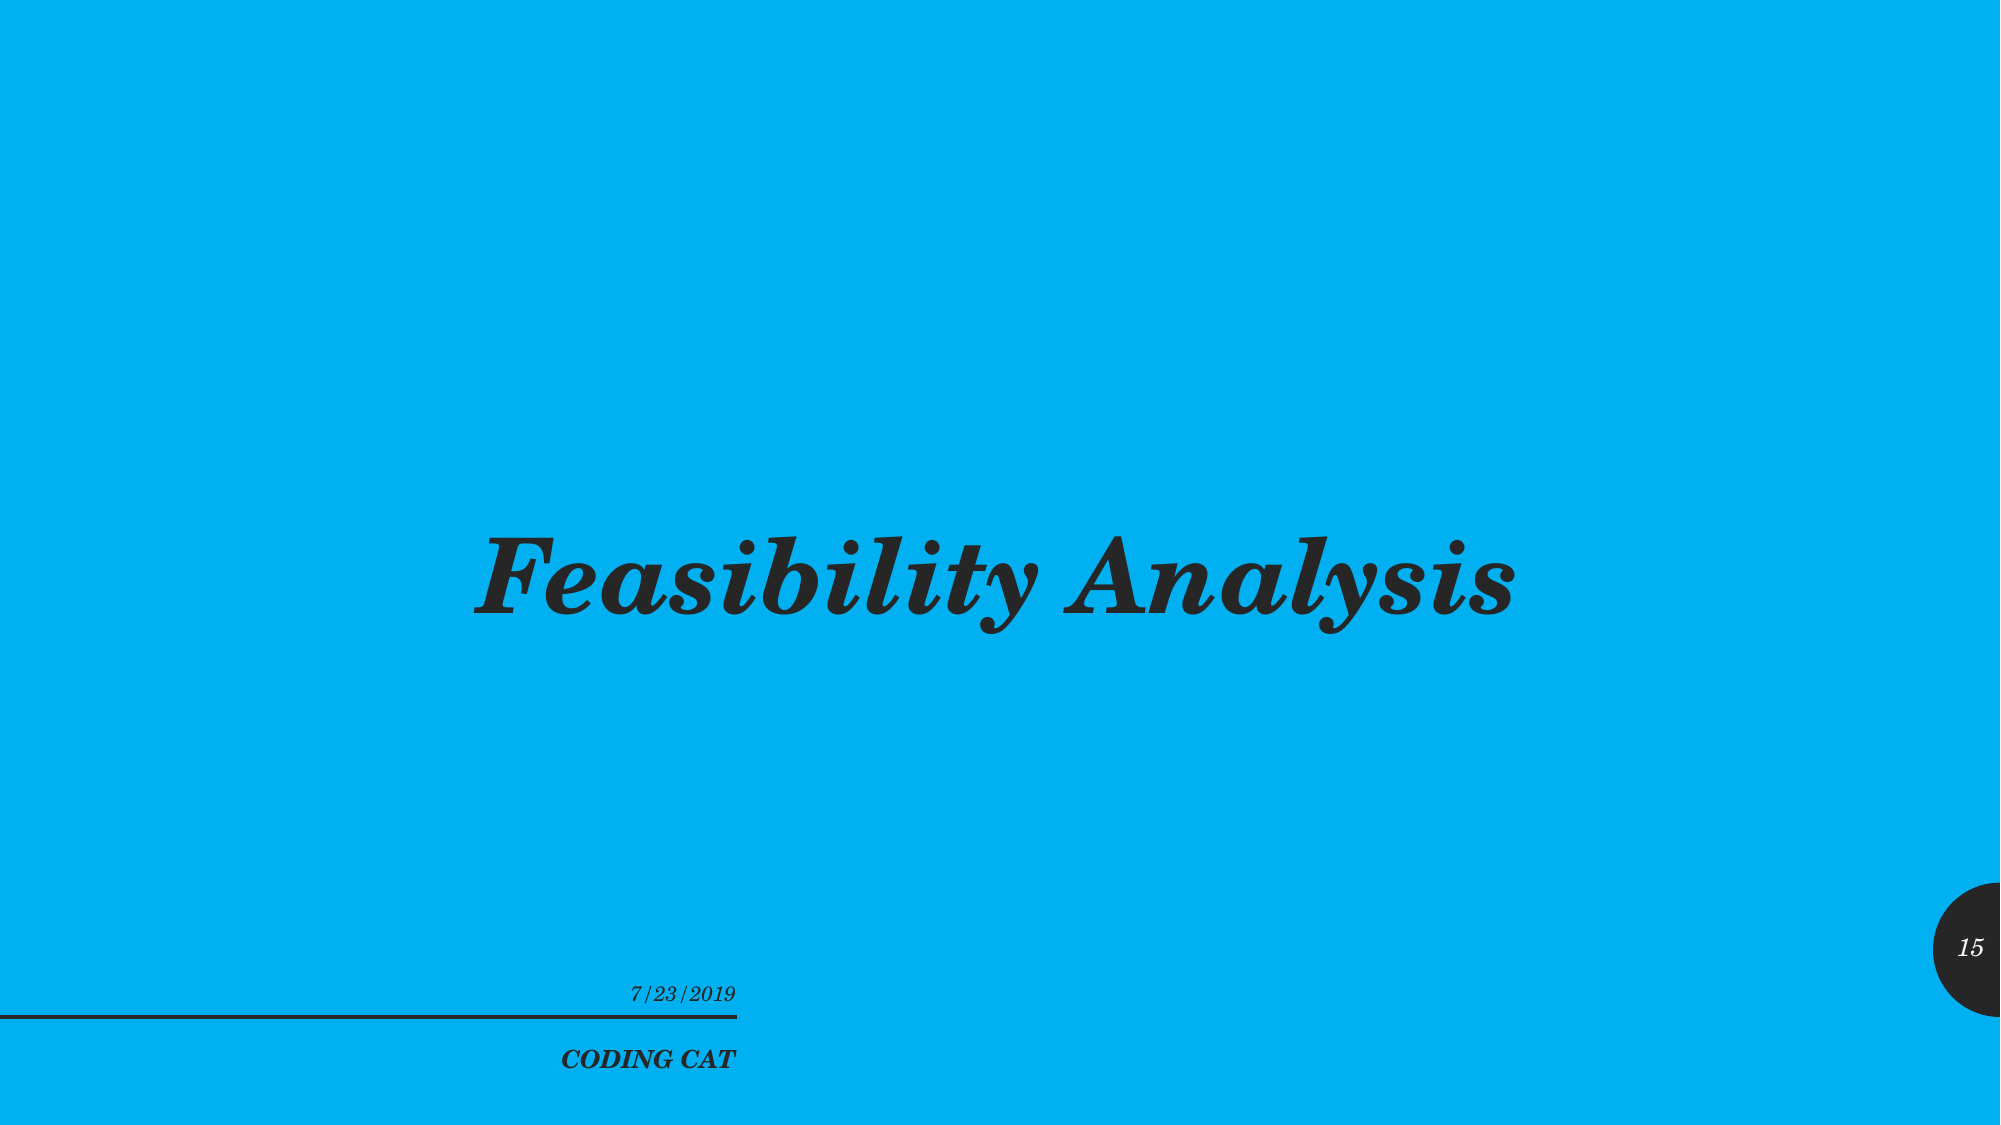

# Feasibility Analysis
15
7/23/2019
CODING CAT